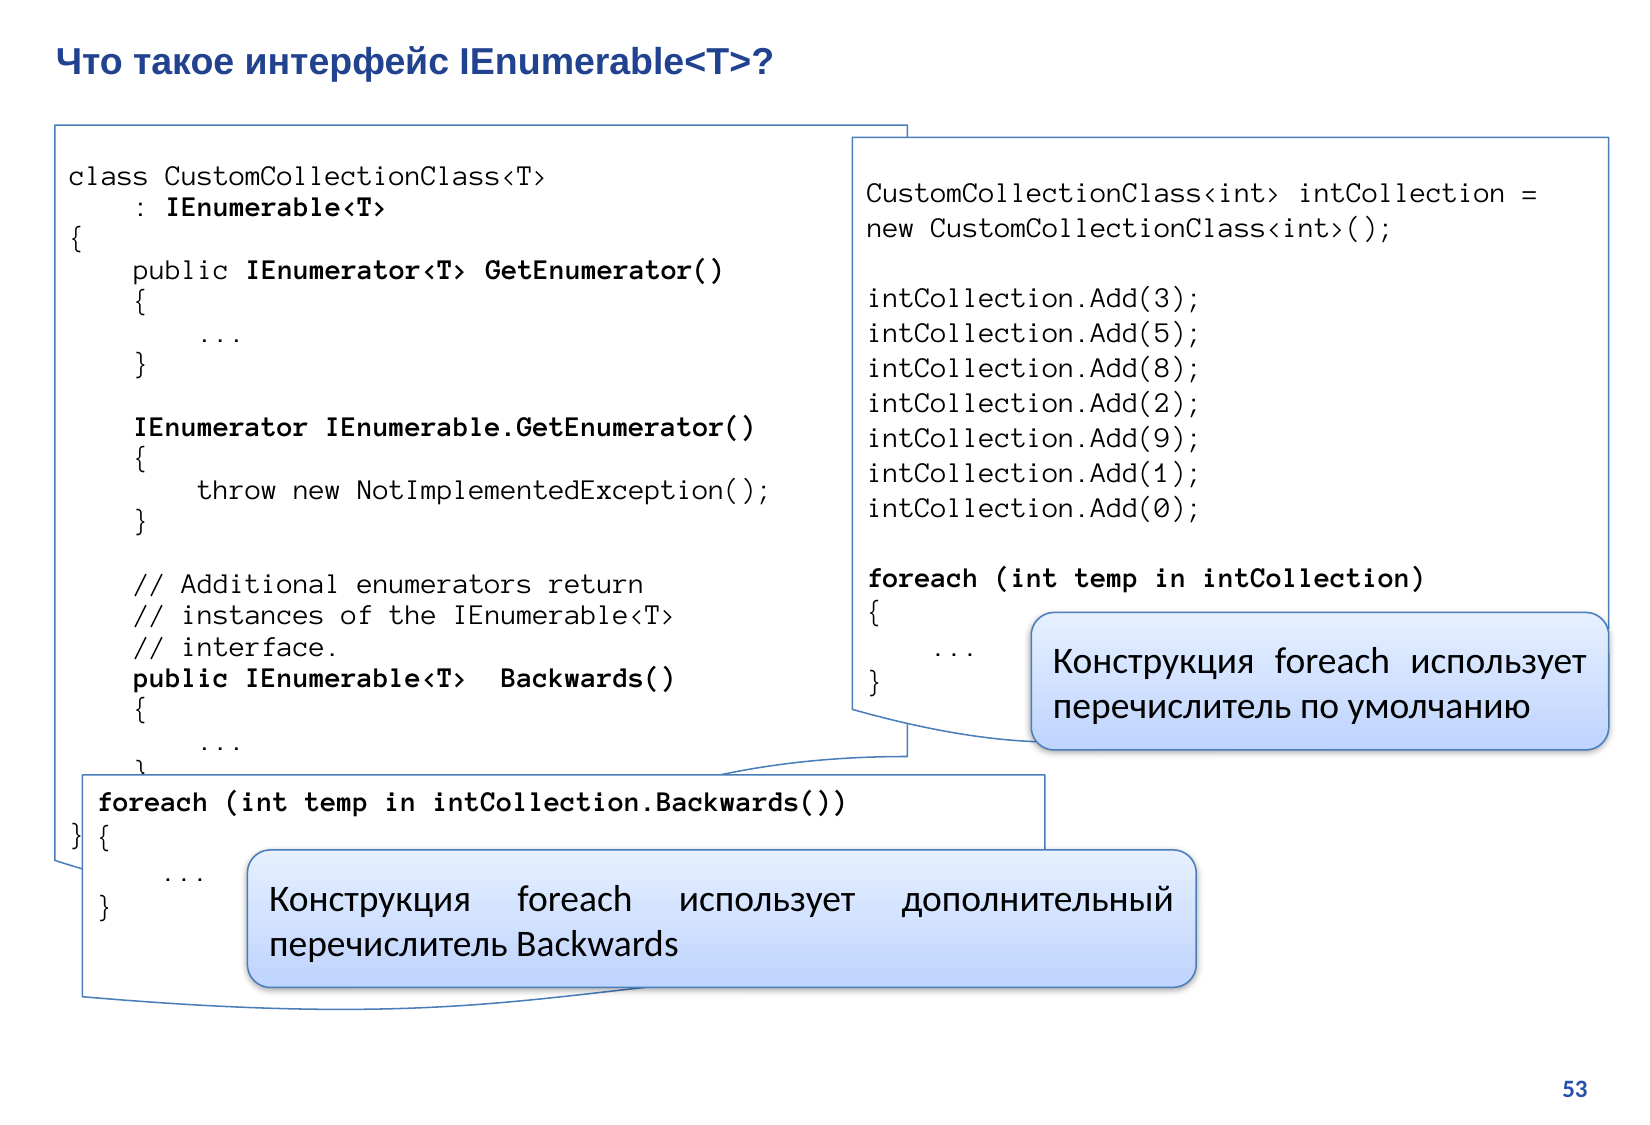

# Что такое интерфейс IEnumerable<T>?

class CustomCollectionClass<T>
    : IEnumerable<T>
{
    public IEnumerator<T> GetEnumerator()
    {
        ...
    }

    IEnumerator IEnumerable.GetEnumerator()
    {
        throw new NotImplementedException();
    }

    // Additional enumerators return
    // instances of the IEnumerable<T>
    // interface.
    public IEnumerable<T>  Backwards()
    {
        ...
    }
    ...
}

CustomCollectionClass<int> intCollection = new CustomCollectionClass<int>();

intCollection.Add(3);
intCollection.Add(5);
intCollection.Add(8);
intCollection.Add(2);
intCollection.Add(9);
intCollection.Add(1);
intCollection.Add(0);

foreach (int temp in intCollection)
{
    ...
}

Конструкция foreach использует перечислитель по умолчанию
foreach (int temp in intCollection.Backwards())
{
    ...
}

Конструкция foreach использует дополнительный перечислитель Backwards